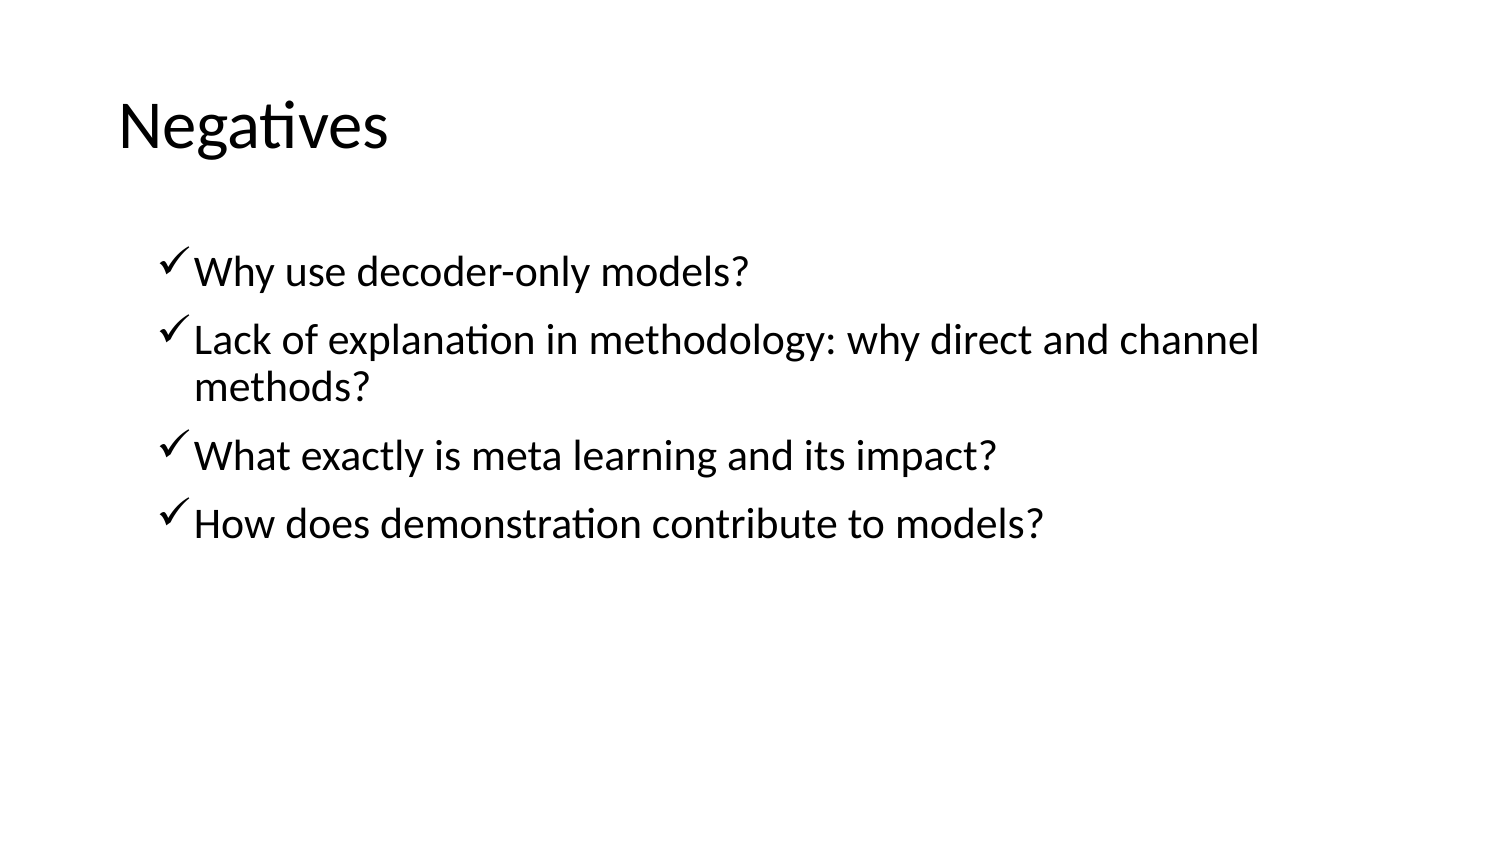

# Negatives

Why use decoder-only models?
Lack of explanation in methodology: why direct and channel methods?
What exactly is meta learning and its impact?
How does demonstration contribute to models?